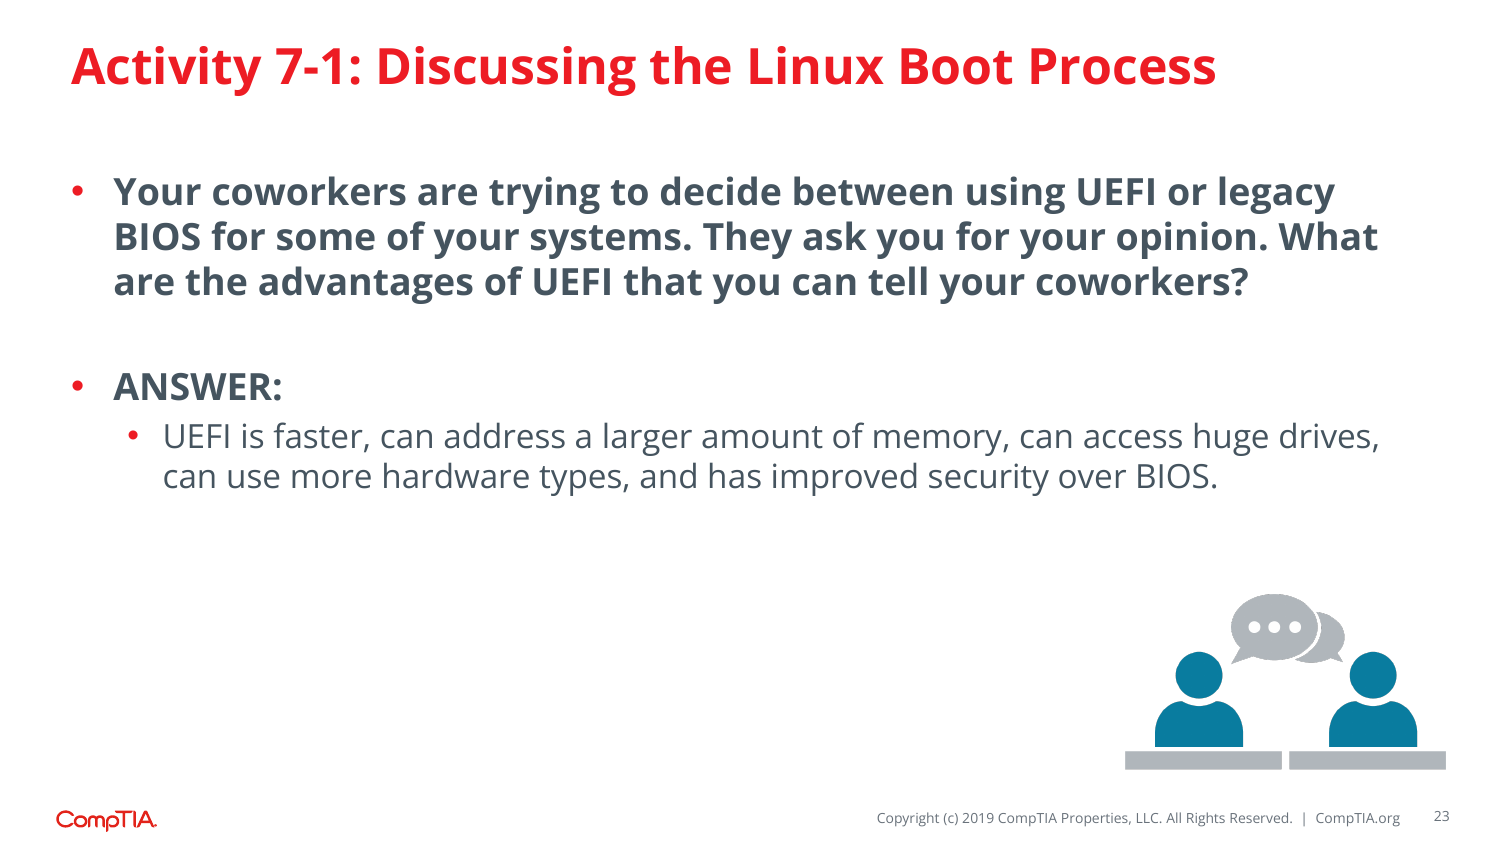

# Activity 7-1: Discussing the Linux Boot Process
Your coworkers are trying to decide between using UEFI or legacy BIOS for some of your systems. They ask you for your opinion. What are the advantages of UEFI that you can tell your coworkers?

ANSWER:
UEFI is faster, can address a larger amount of memory, can access huge drives, can use more hardware types, and has improved security over BIOS.

23